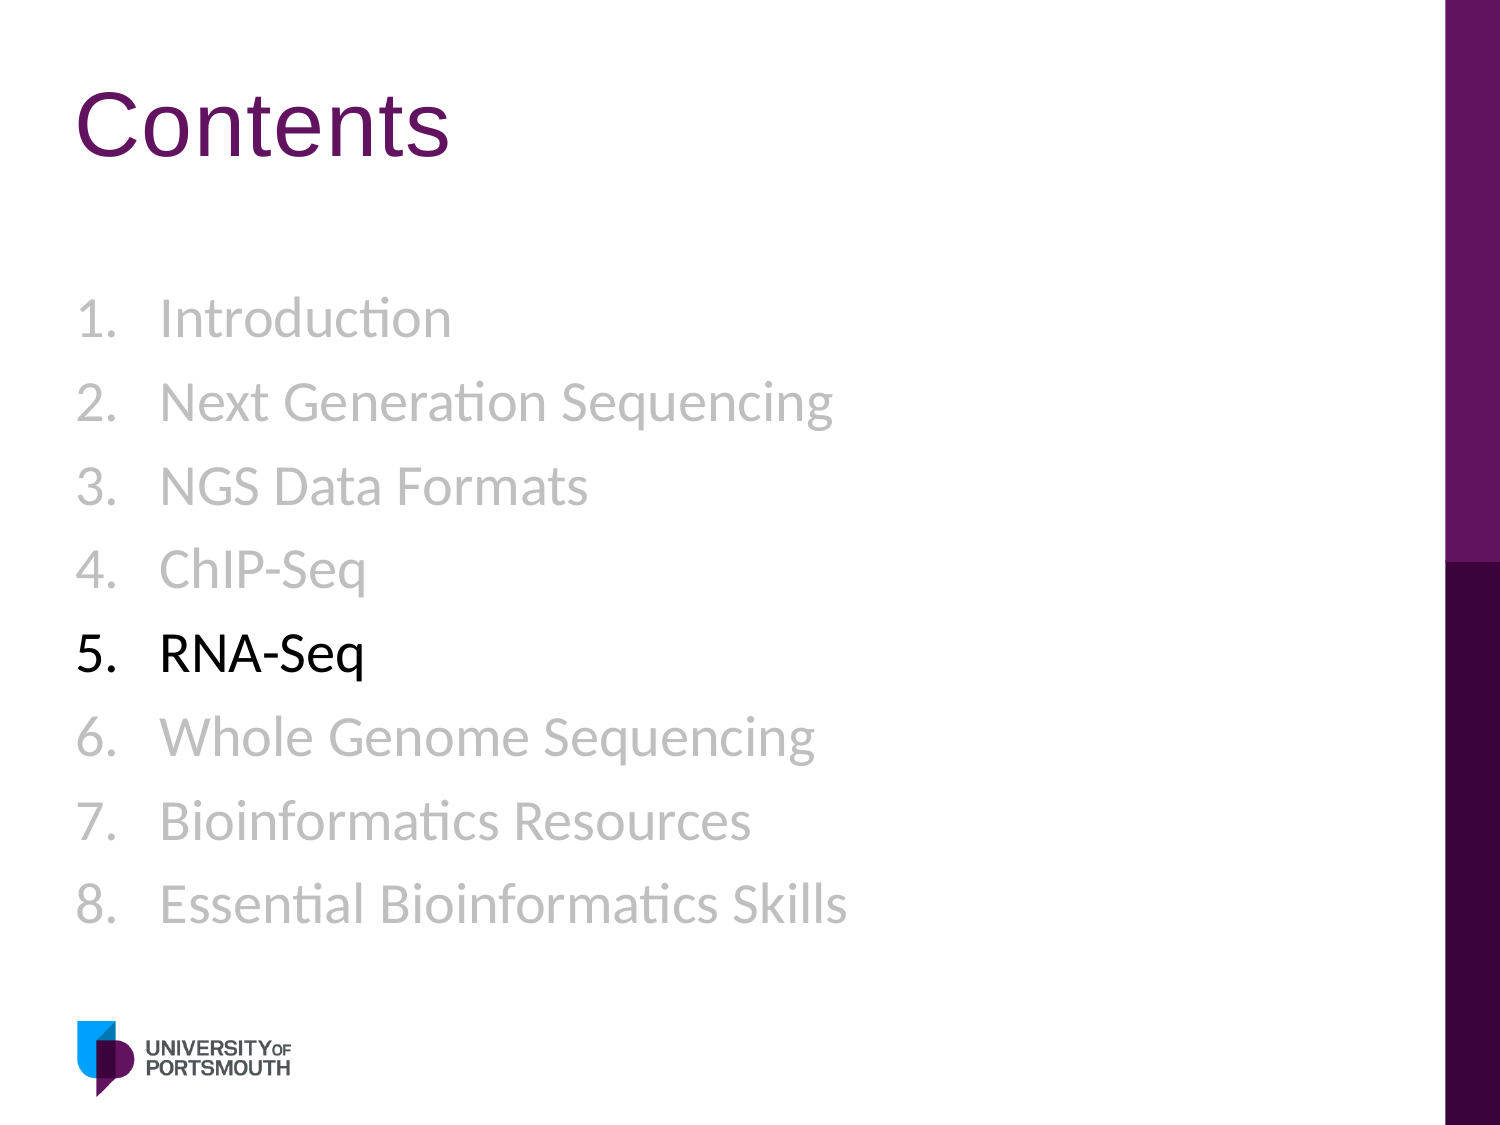

# Contents
Introduction
Next Generation Sequencing
NGS Data Formats
ChIP-Seq
RNA-Seq
Whole Genome Sequencing
Bioinformatics Resources
Essential Bioinformatics Skills